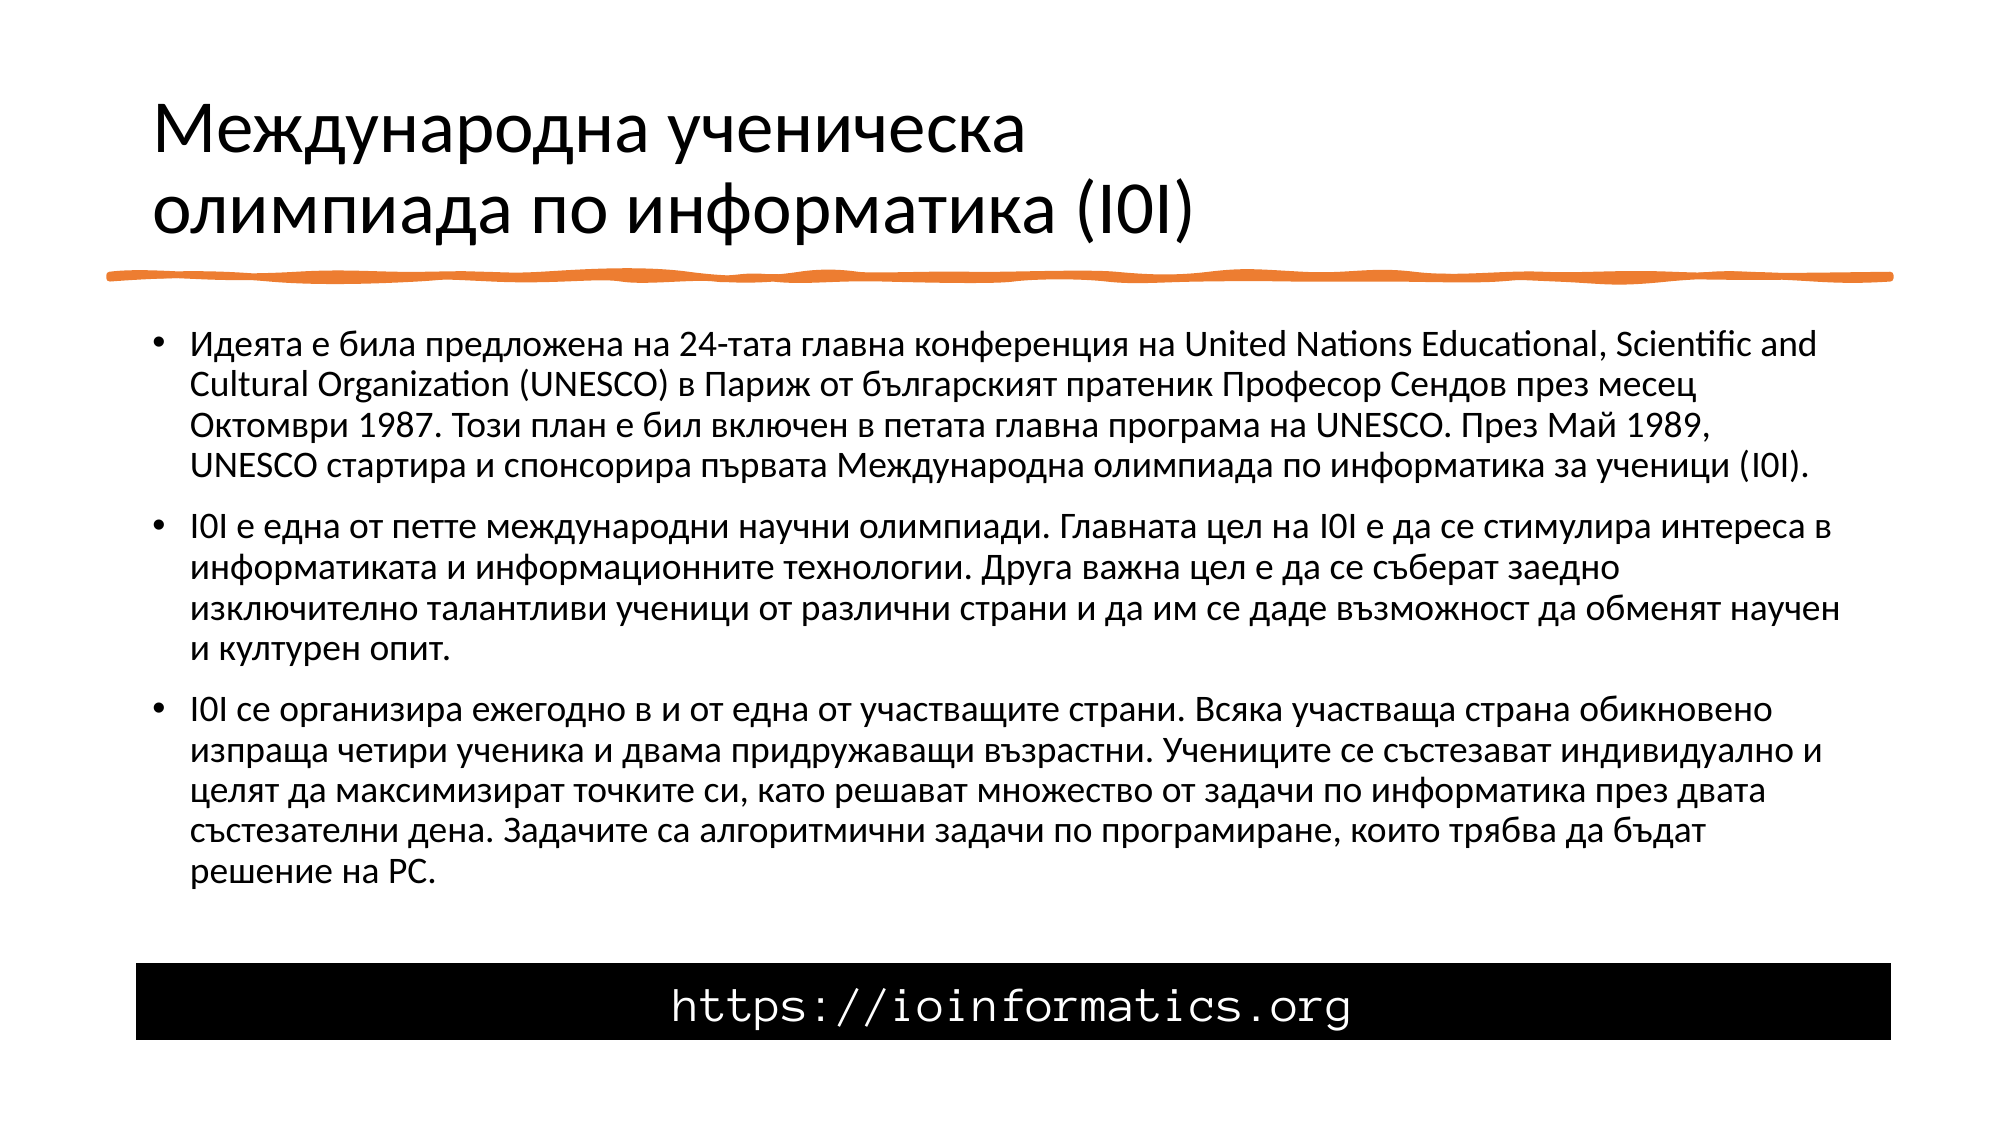

# Международна ученическа олимпиада по информатика (I0I)

Идеята е била предложена на 24-тата главна конференция на United Nations Educational, Scientific and Cultural Organization (UNESCO) в Париж от българският пратеник Професор Сендов през месец Октомври 1987. Този план е бил включен в петата главна програма на UNESCO. През Май 1989, UNESCO стартира и спонсорира първата Международна олимпиада по информатика за ученици (I0I).
I0I е една от петте международни научни олимпиади. Главната цел на I0I е да се стимулира интереса в информатиката и информационните технологии. Друга важна цел е да се съберат заедно изключително талантливи ученици от различни страни и да им се даде възможност да обменят научен и културен опит.
I0I се организира ежегодно в и от една от участващите страни. Всяка участваща страна обикновено изпраща четири ученика и двама придружаващи възрастни. Учениците се състезават индивидуално и целят да максимизират точките си, като решават множество от задачи по информатика през двата състезателни дена. Задачите са алгоритмични задачи по програмиране, които трябва да бъдат решение на PC.
https://ioinformatics.org